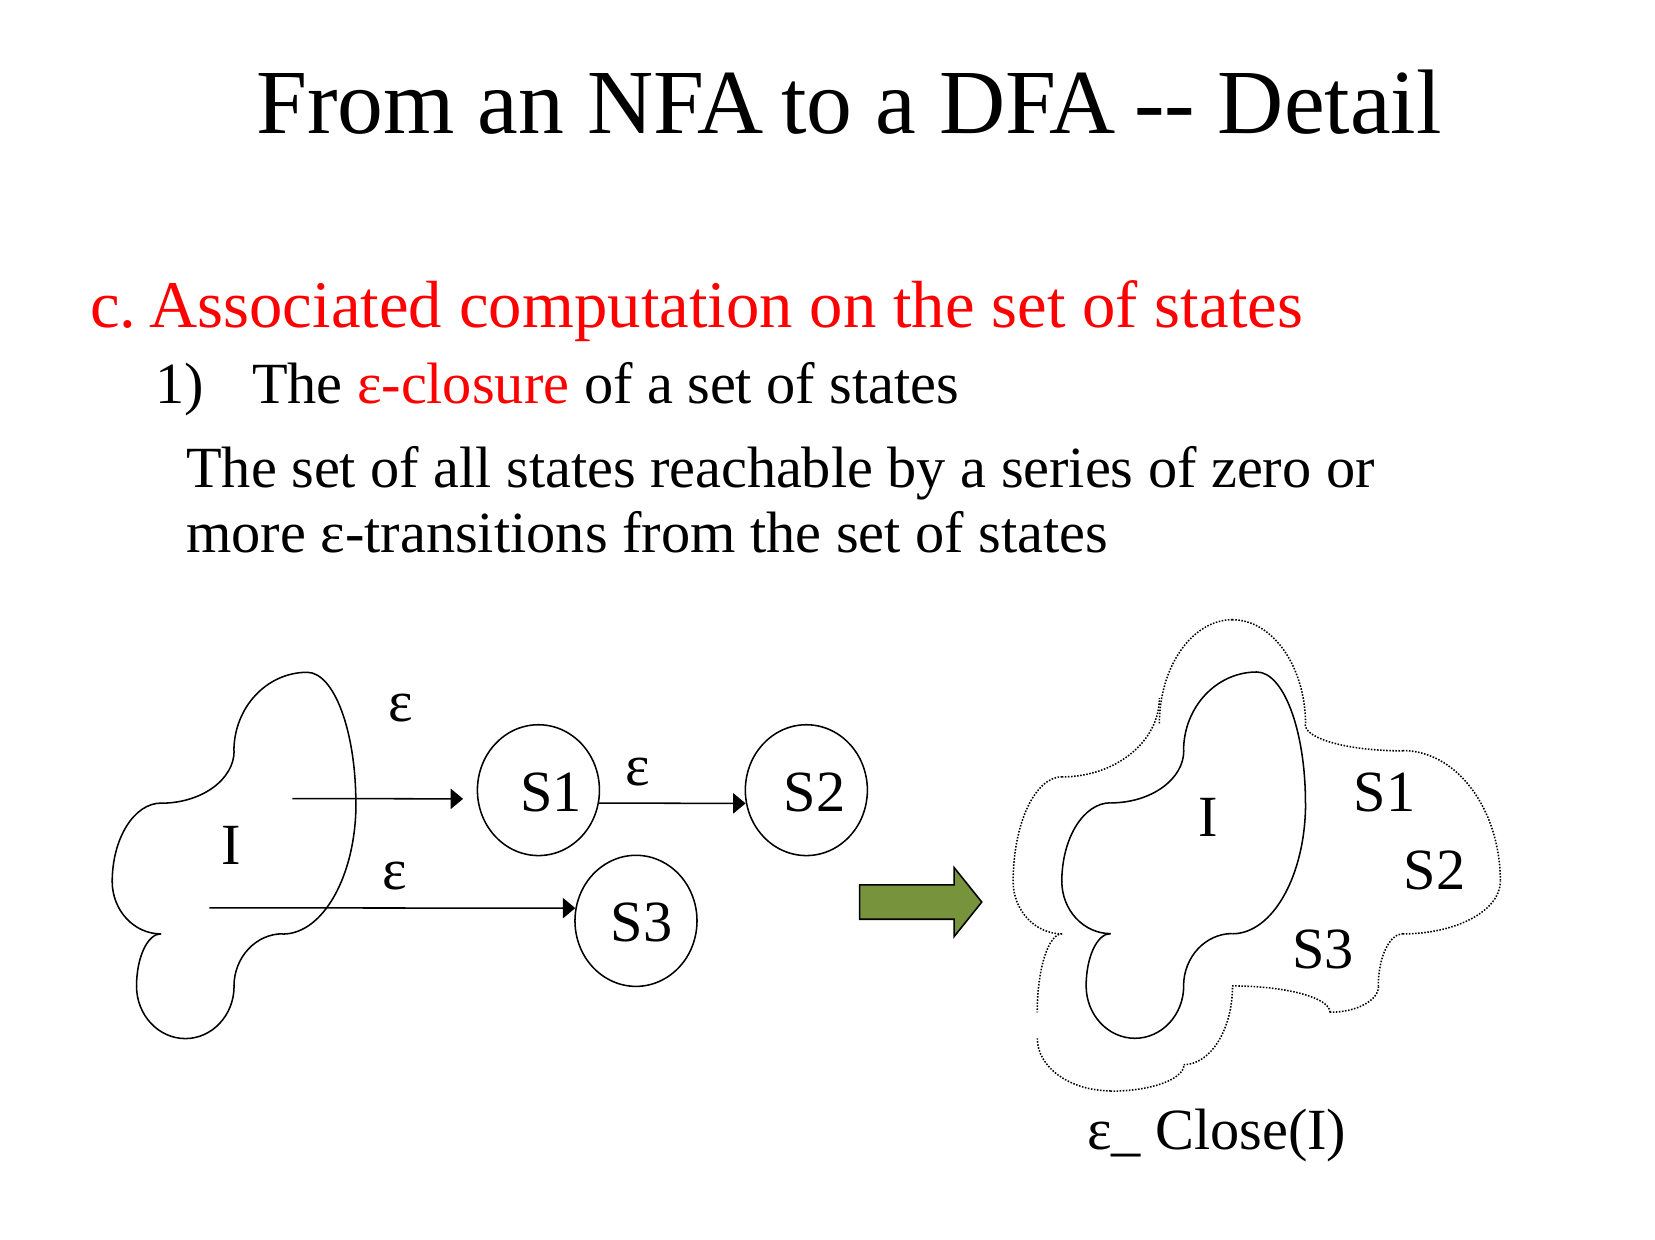

From an NFA to a DFA -- Detail
c. Associated computation on the set of states
The ε-closure of a set of states
	The set of all states reachable by a series of zero or more ε-transitions from the set of states

ε

ε

S2
S1

S1
I

I
S2
ε

S3

S3

ε_ Close(I)